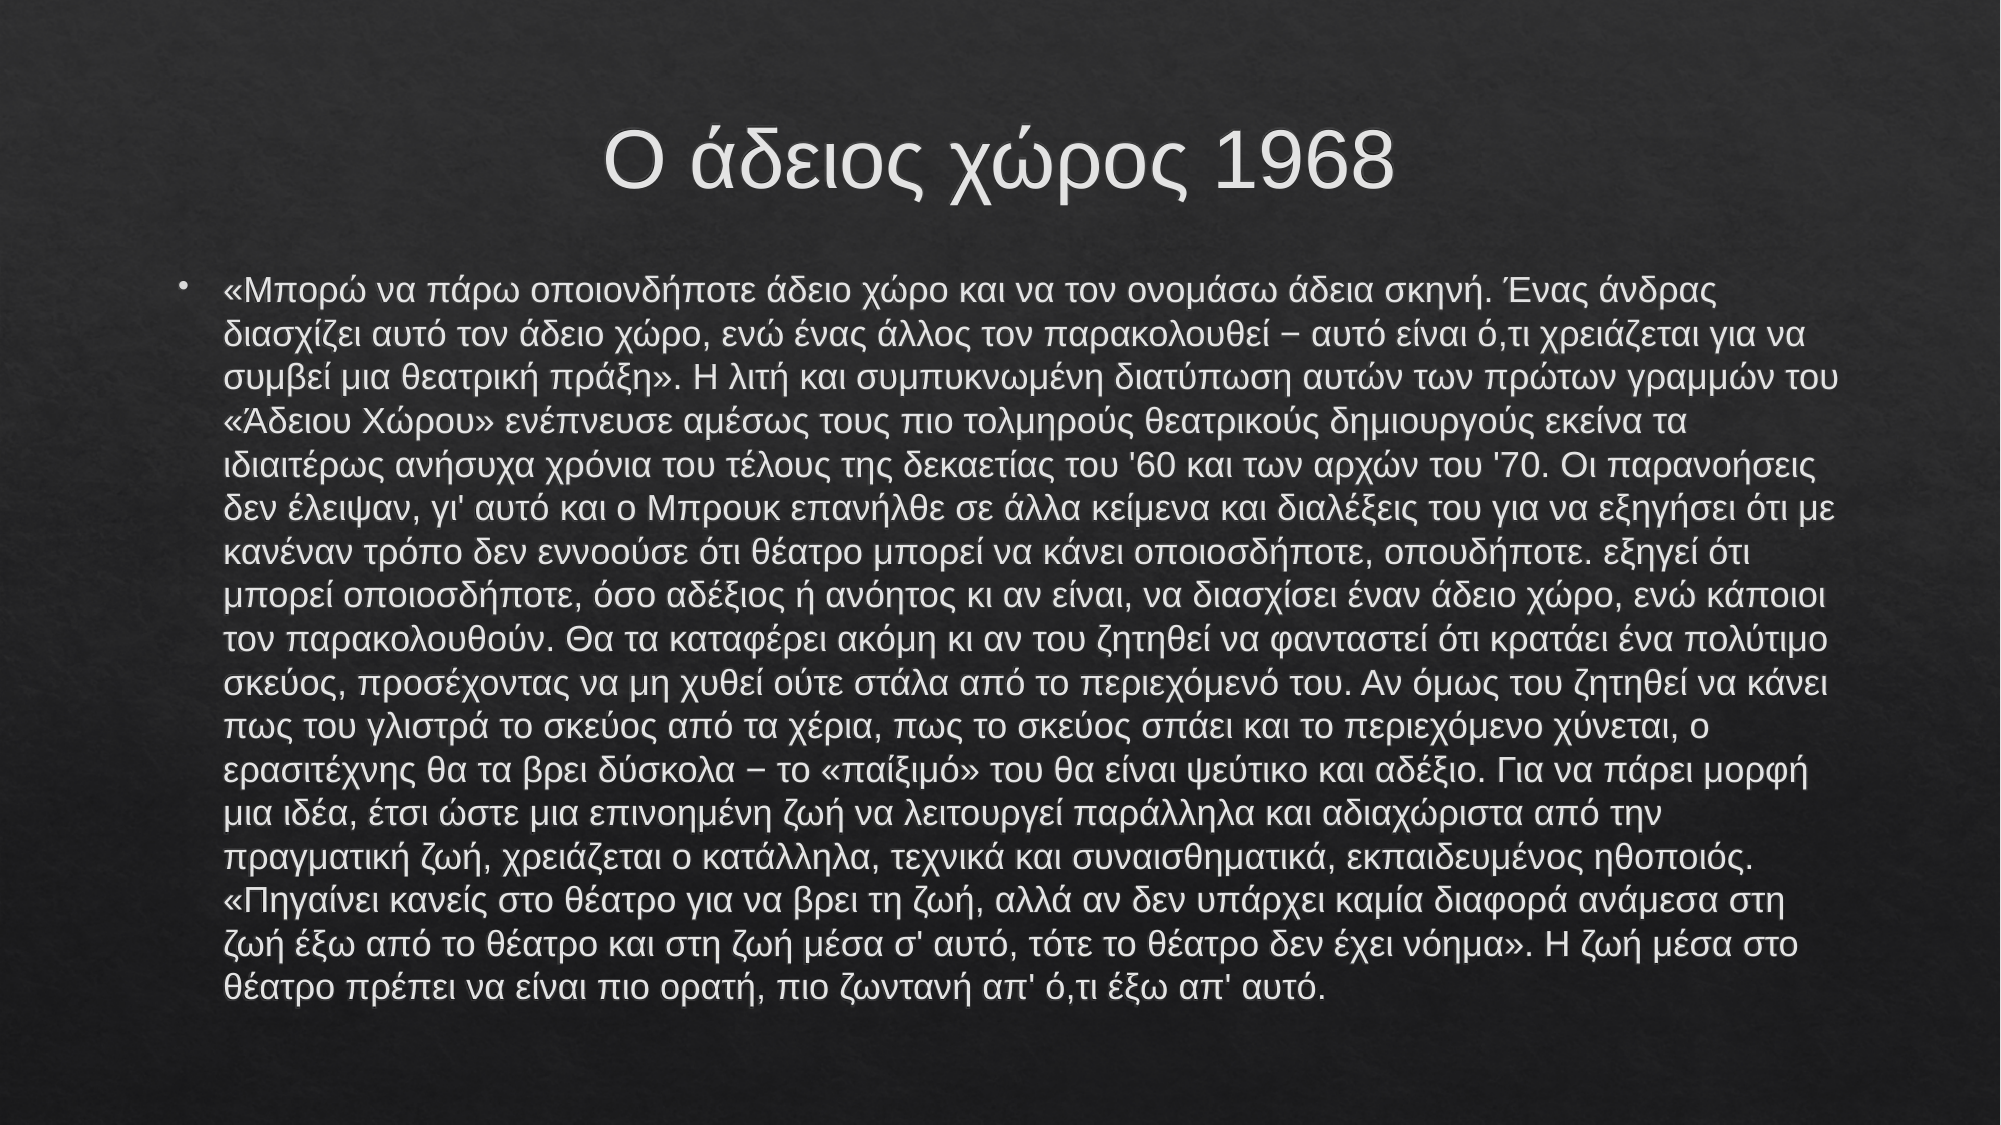

Ο άδειος χώρος 1968
«Μπορώ να πάρω οποιονδήποτε άδειο χώρο και να τον ονομάσω άδεια σκηνή. Ένας άνδρας διασχίζει αυτό τον άδειο χώρο, ενώ ένας άλλος τον παρακολουθεί − αυτό είναι ό,τι χρειάζεται για να συμβεί μια θεατρική πράξη». Η λιτή και συμπυκνωμένη διατύπωση αυτών των πρώτων γραμμών του «Άδειου Χώρου» ενέπνευσε αμέσως τους πιο τολμηρούς θεατρικούς δημιουργούς εκείνα τα ιδιαιτέρως ανήσυχα χρόνια του τέλους της δεκαετίας του '60 και των αρχών του '70. Οι παρανοήσεις δεν έλειψαν, γι' αυτό και ο Μπρουκ επανήλθε σε άλλα κείμενα και διαλέξεις του για να εξηγήσει ότι με κανέναν τρόπο δεν εννοούσε ότι θέατρο μπορεί να κάνει οποιοσδήποτε, οπουδήποτε. εξηγεί ότι μπορεί οποιοσδήποτε, όσο αδέξιος ή ανόητος κι αν είναι, να διασχίσει έναν άδειο χώρο, ενώ κάποιοι τον παρακολουθούν. Θα τα καταφέρει ακόμη κι αν του ζητηθεί να φανταστεί ότι κρατάει ένα πολύτιμο σκεύος, προσέχοντας να μη χυθεί ούτε στάλα από το περιεχόμενό του. Αν όμως του ζητηθεί να κάνει πως του γλιστρά το σκεύος από τα χέρια, πως το σκεύος σπάει και το περιεχόμενο χύνεται, ο ερασιτέχνης θα τα βρει δύσκολα − το «παίξιμό» του θα είναι ψεύτικο και αδέξιο. Για να πάρει μορφή μια ιδέα, έτσι ώστε μια επινοημένη ζωή να λειτουργεί παράλληλα και αδιαχώριστα από την πραγματική ζωή, χρειάζεται ο κατάλληλα, τεχνικά και συναισθηματικά, εκπαιδευμένος ηθοποιός. «Πηγαίνει κανείς στο θέατρο για να βρει τη ζωή, αλλά αν δεν υπάρχει καμία διαφορά ανάμεσα στη ζωή έξω από το θέατρο και στη ζωή μέσα σ' αυτό, τότε το θέατρο δεν έχει νόημα». Η ζωή μέσα στο θέατρο πρέπει να είναι πιο ορατή, πιο ζωντανή απ' ό,τι έξω απ' αυτό.